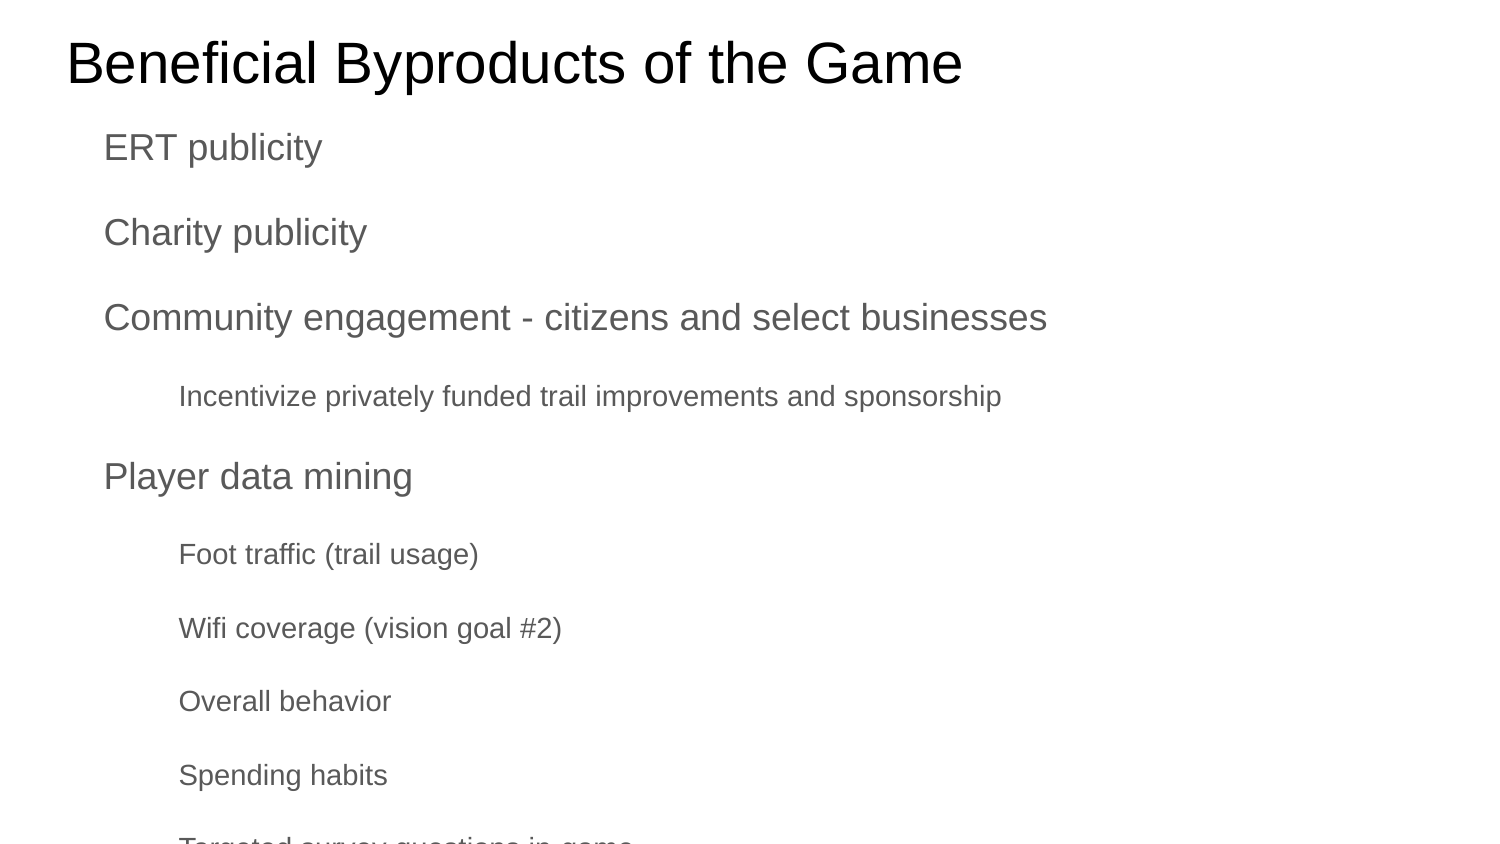

# Beneficial Byproducts of the Game
ERT publicity
Charity publicity
Community engagement - citizens and select businesses
Incentivize privately funded trail improvements and sponsorship
Player data mining
Foot traffic (trail usage)
Wifi coverage (vision goal #2)
Overall behavior
Spending habits
Targeted survey questions in-game
Amenity usage
Relative social cause importance
Advance field of game theory
Thought experiment on human behavior to drive sociological advance